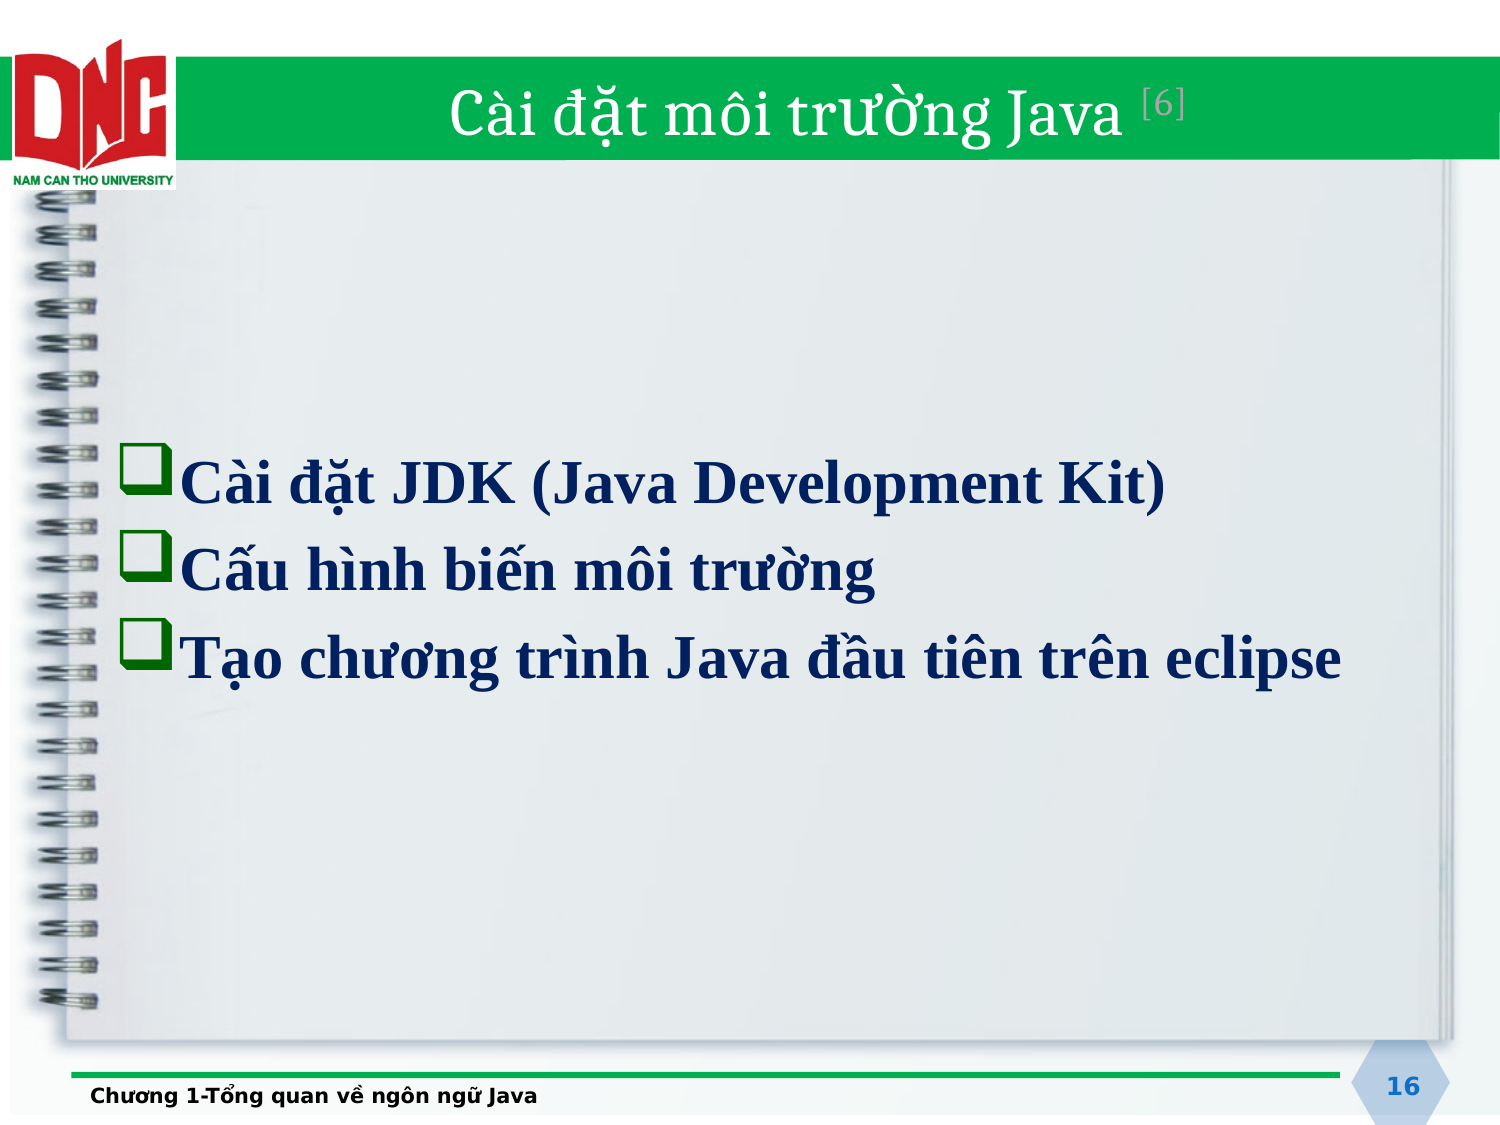

# Cài đặt môi trường Java [6]
Cài đặt JDK (Java Development Kit)
Cấu hình biến môi trường
Tạo chương trình Java đầu tiên trên eclipse

16
Chương 1-Tổng quan về ngôn ngữ Java